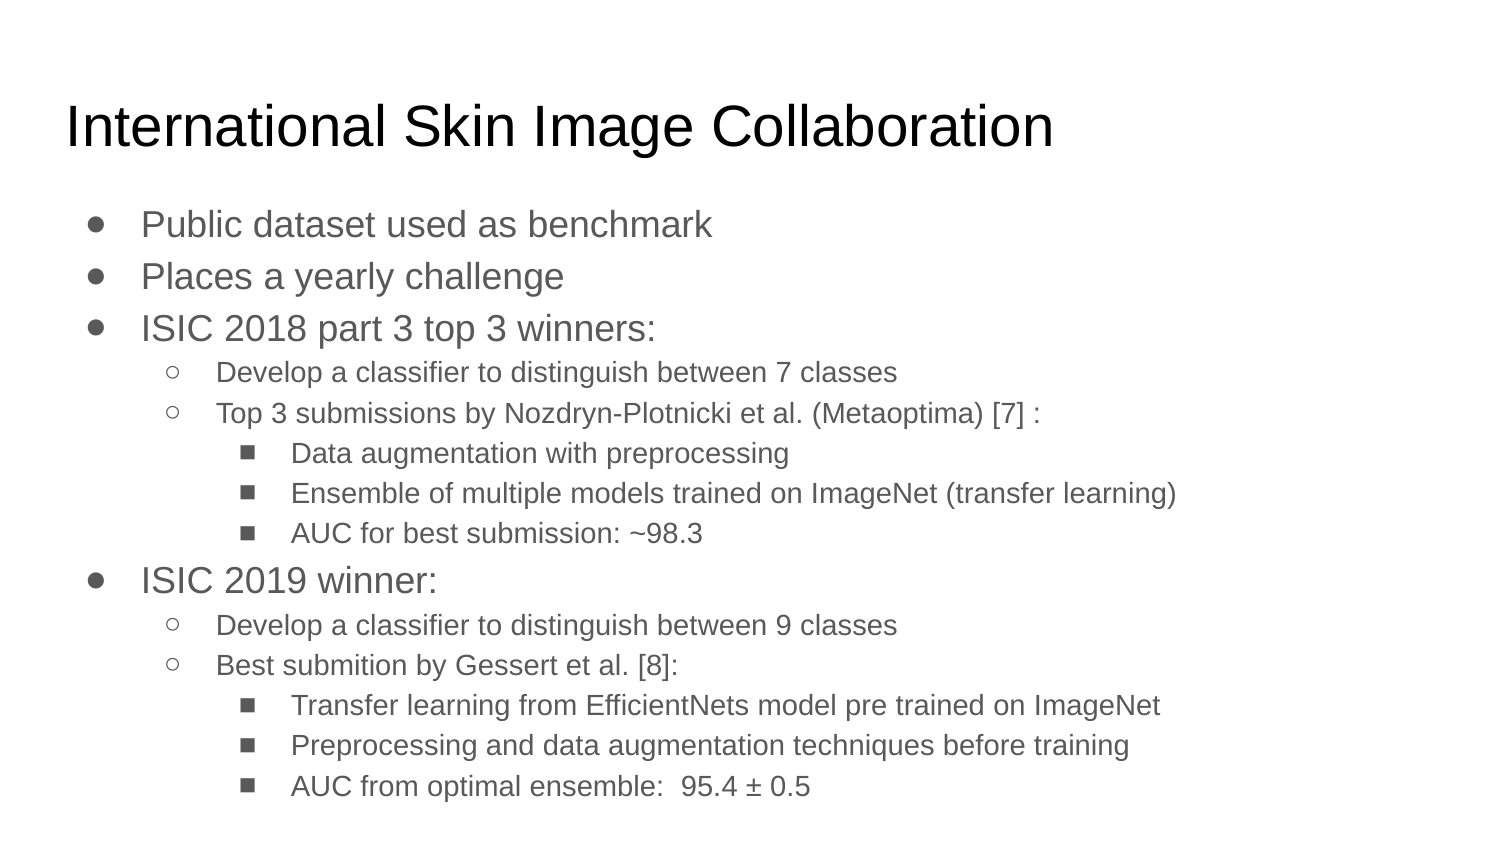

International Skin Image Collaboration
Public dataset used as benchmark
Places a yearly challenge
ISIC 2018 part 3 top 3 winners:
Develop a classifier to distinguish between 7 classes
Top 3 submissions by Nozdryn-Plotnicki et al. (Metaoptima) [7] :
Data augmentation with preprocessing
Ensemble of multiple models trained on ImageNet (transfer learning)
AUC for best submission: ~98.3
ISIC 2019 winner:
Develop a classifier to distinguish between 9 classes
Best submition by Gessert et al. [8]:
Transfer learning from EfficientNets model pre trained on ImageNet
Preprocessing and data augmentation techniques before training
AUC from optimal ensemble:  95.4 ± 0.5